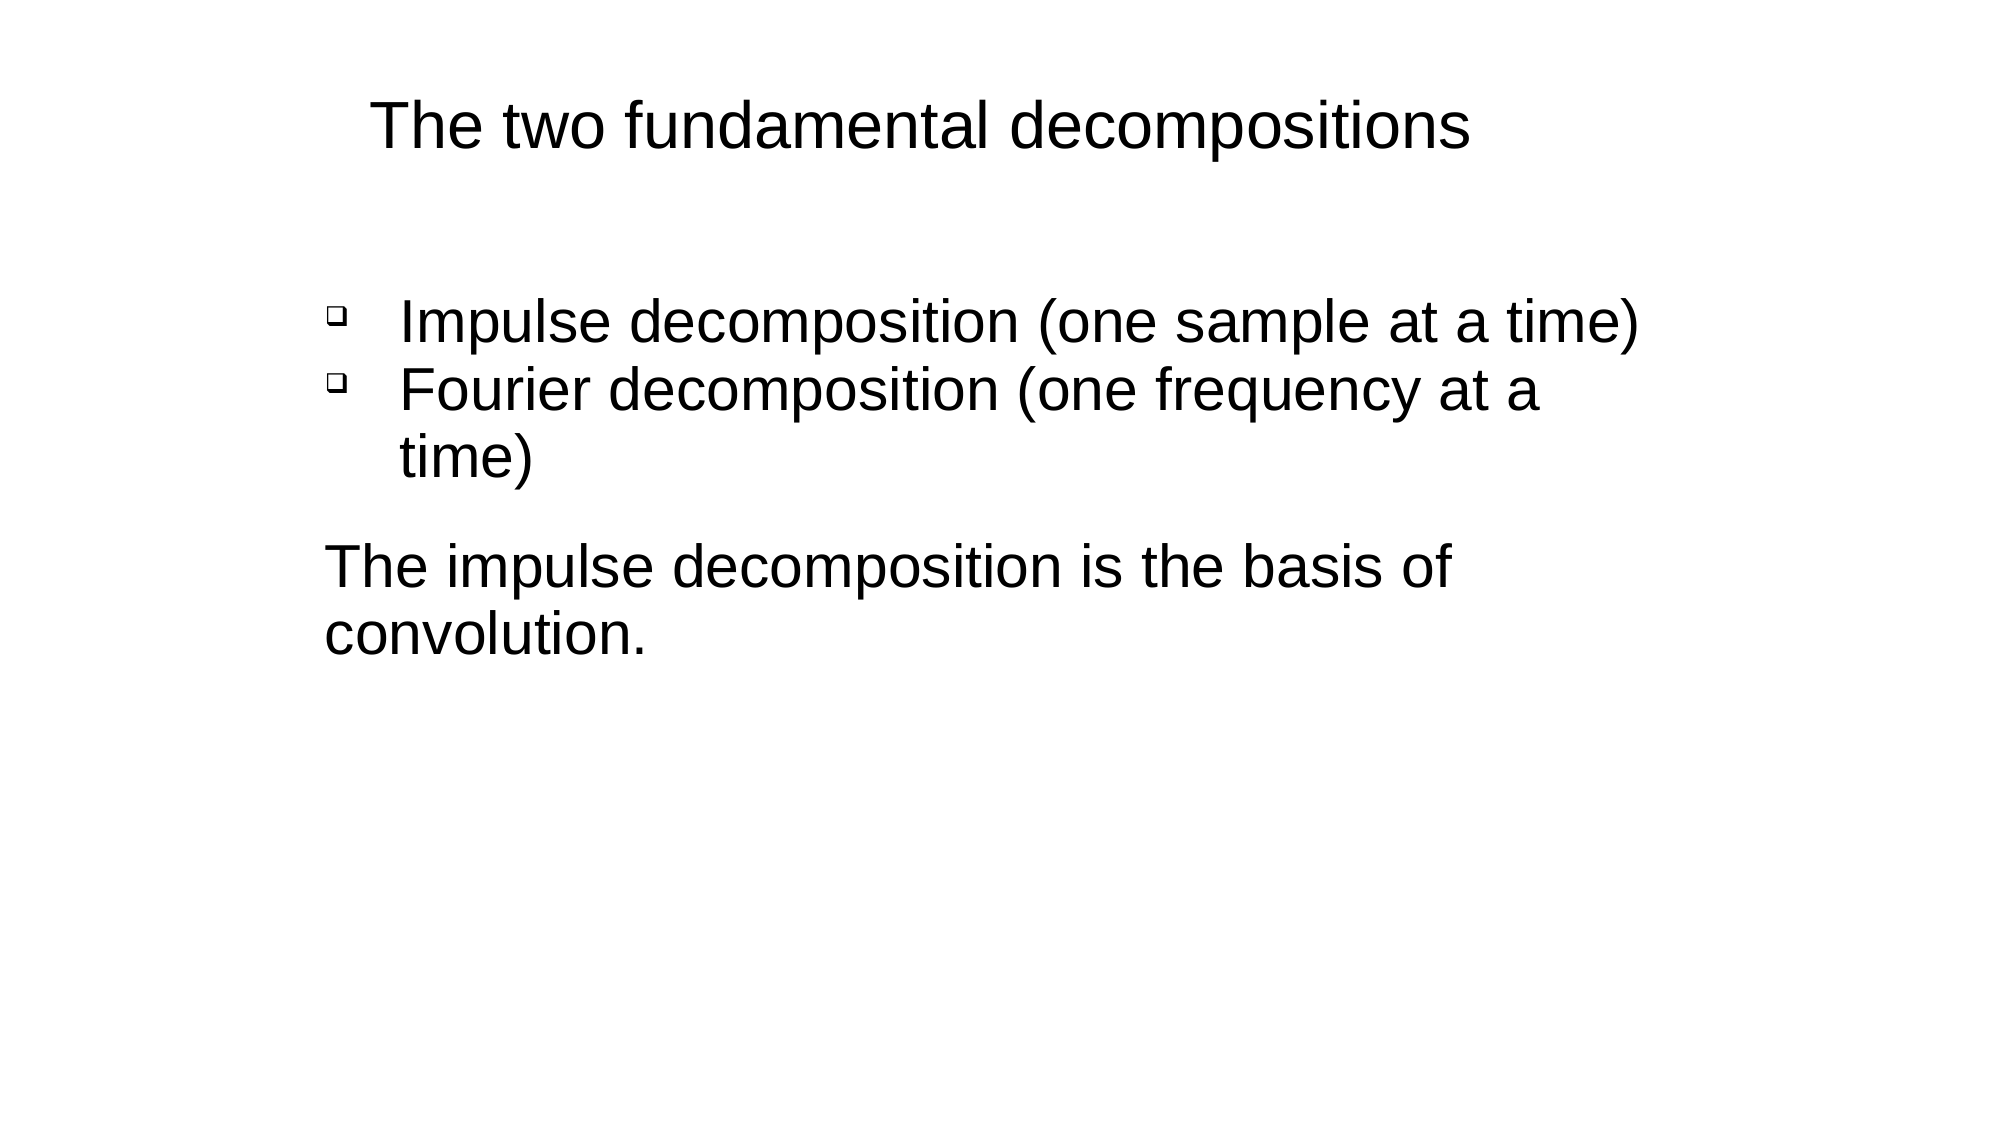

The two fundamental decompositions
Impulse decomposition (one sample at a time)
Fourier decomposition (one frequency at a time)

The impulse decomposition is the basis of convolution.